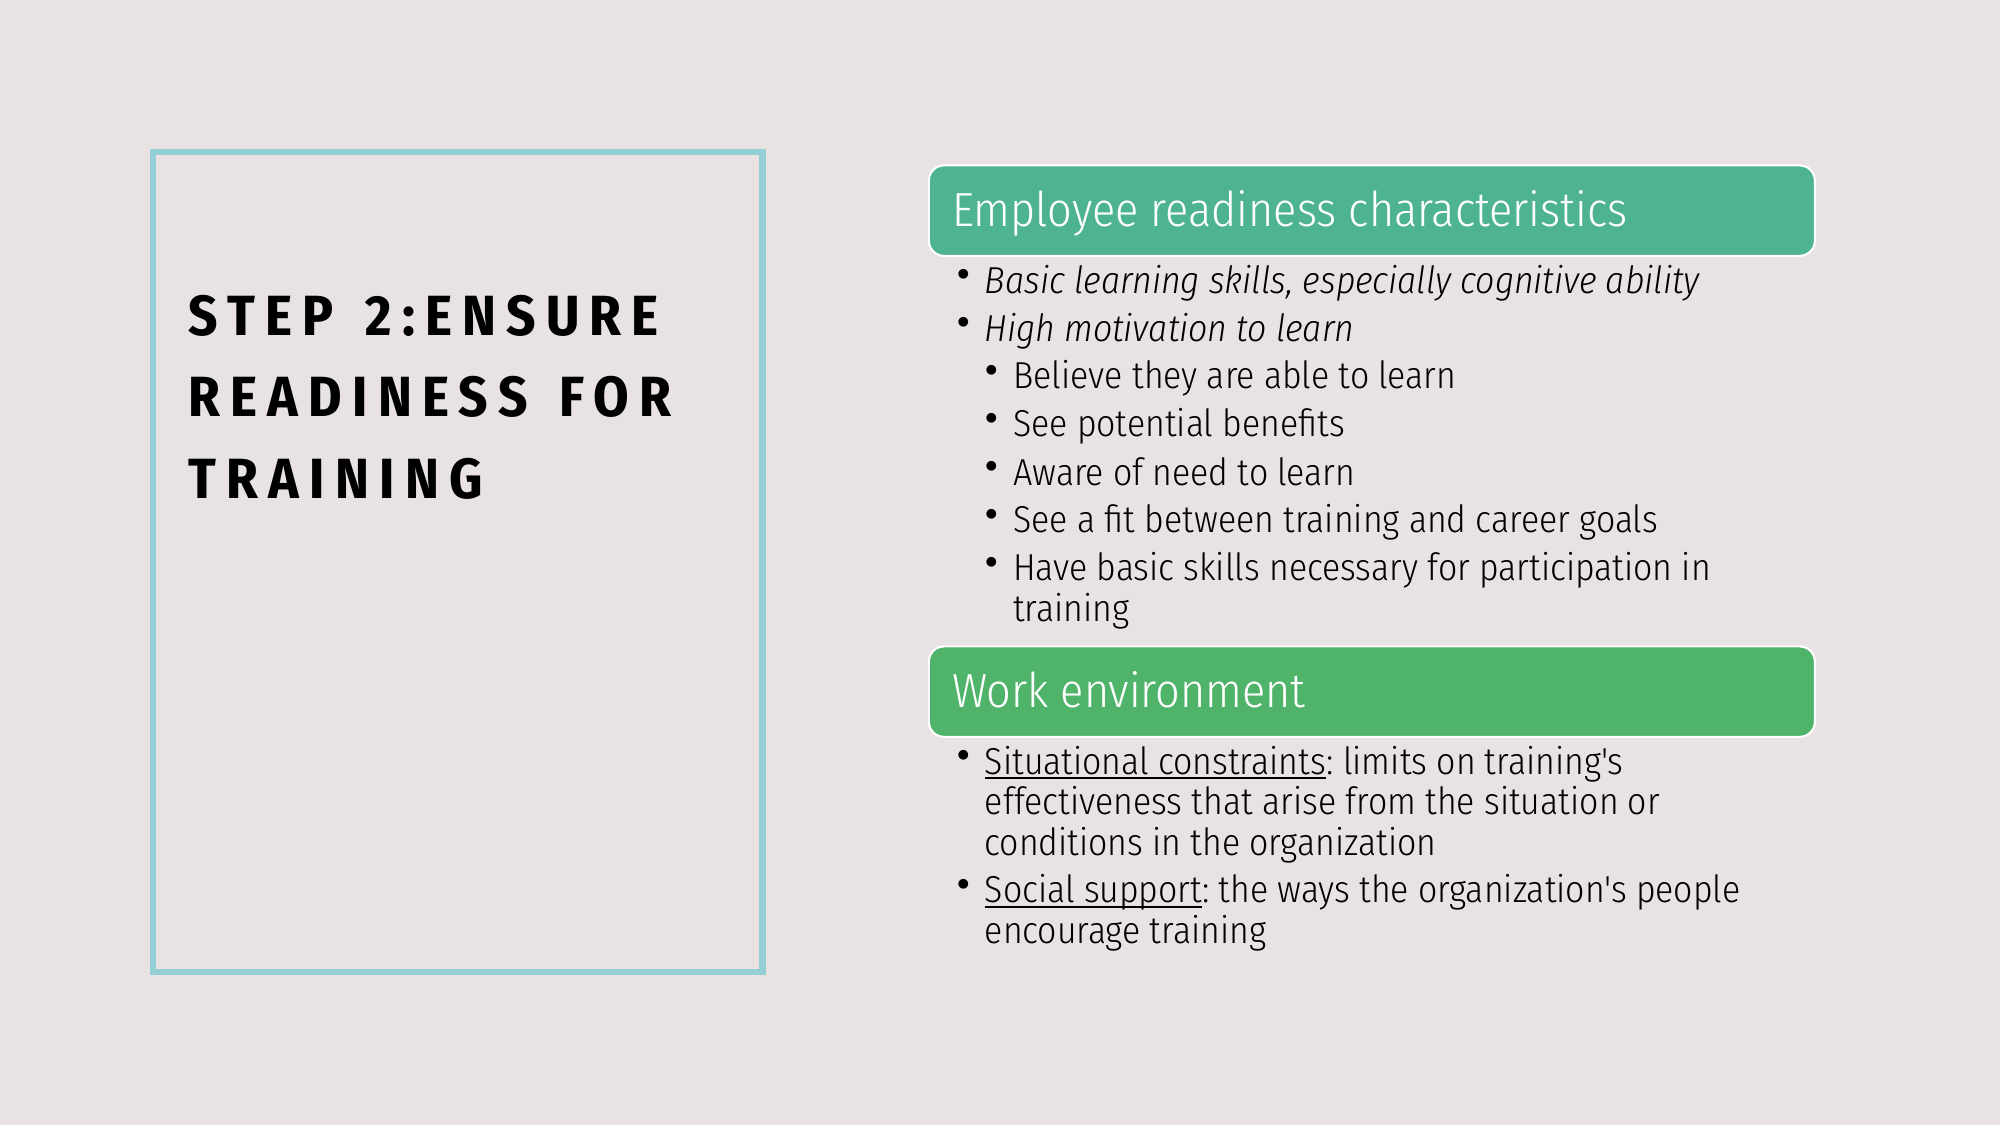

Employee readiness characteristics
Basic learning skills, especially cognitive ability
High motivation to learn
Believe they are able to learn
See potential benefits
Aware of need to learn
See a fit between training and career goals
Have basic skills necessary for participation in training
Work environment
Situational constraints: limits on training's effectiveness that arise from the situation or conditions in the organization
Social support: the ways the organization's people encourage training

# Step 2:Ensure Readiness for Training